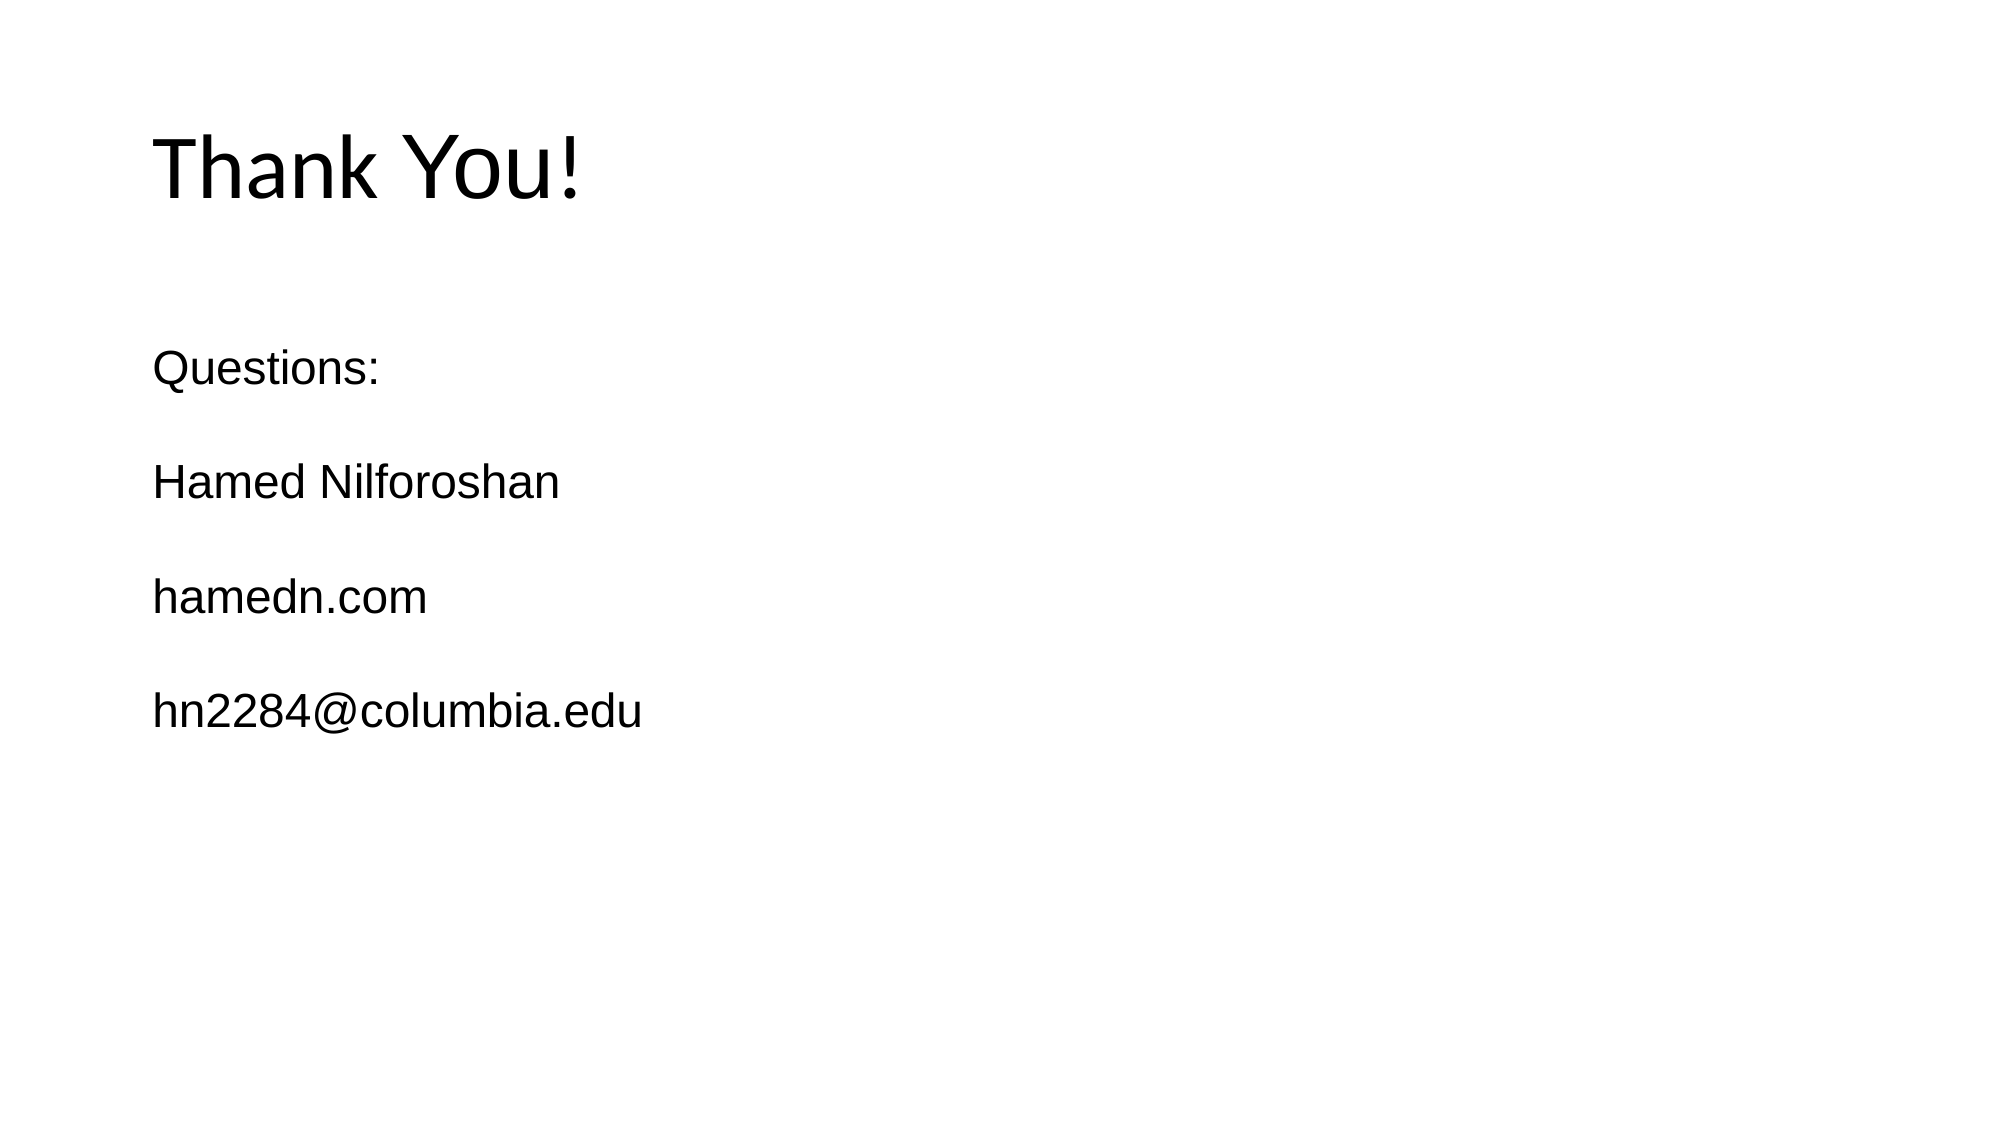

# Thank You!
Questions:

Hamed Nilforoshan

hamedn.com

hn2284@columbia.edu